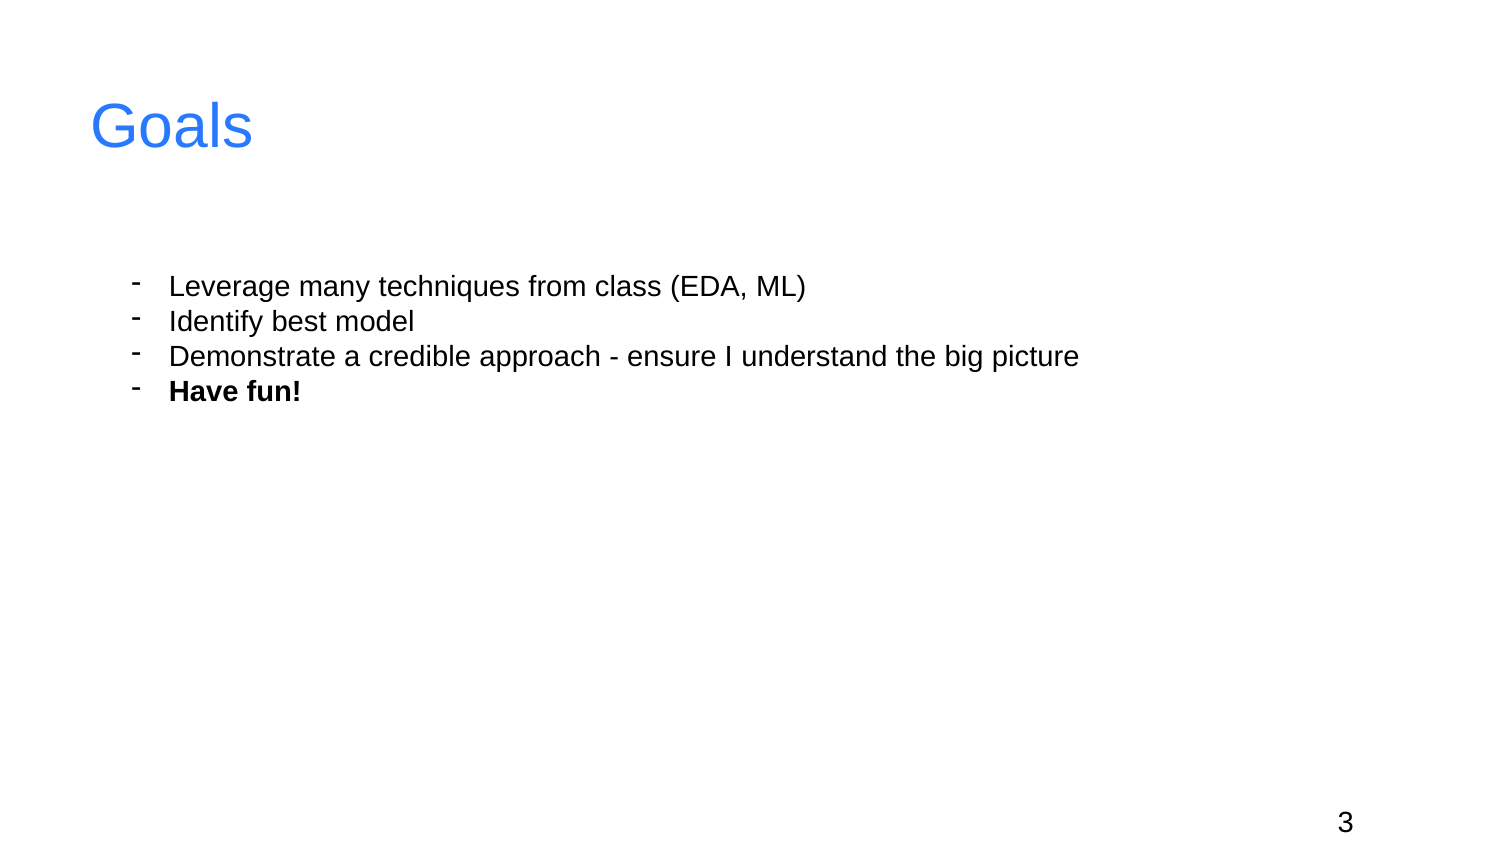

# Goals
Leverage many techniques from class (EDA, ML)
Identify best model
Demonstrate a credible approach - ensure I understand the big picture
Have fun!
3